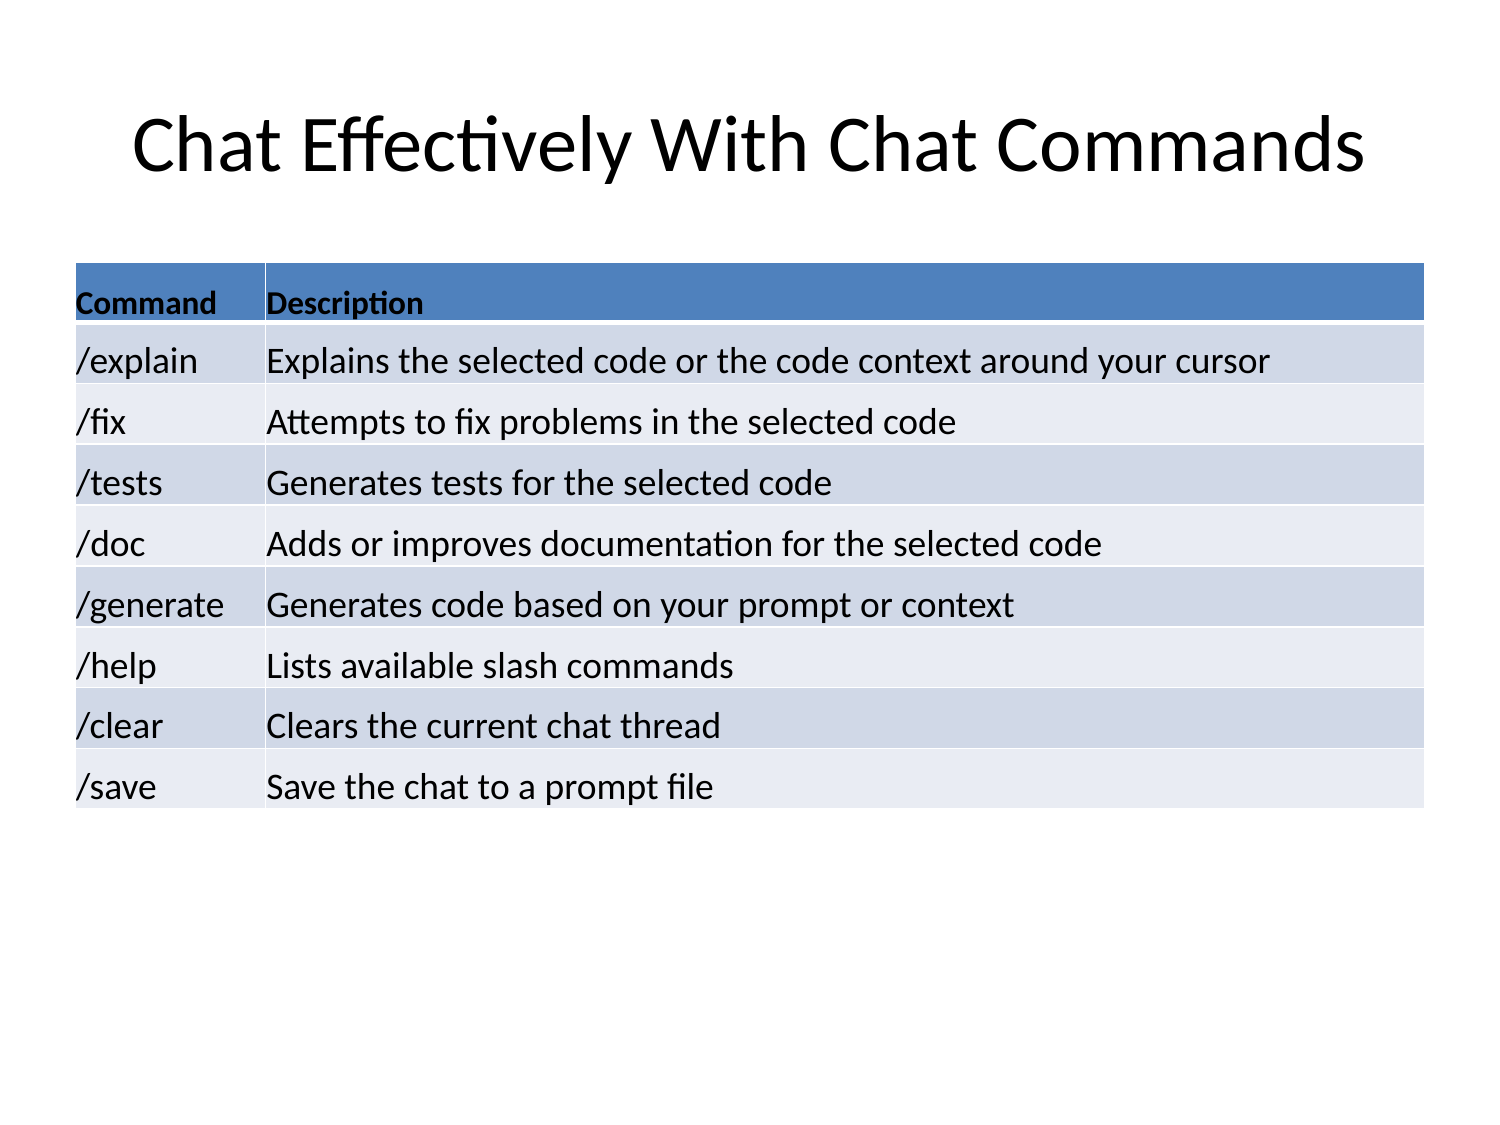

# Chat Effectively With Chat Commands
| Command | Description |
| --- | --- |
| /explain | Explains the selected code or the code context around your cursor |
| /fix | Attempts to fix problems in the selected code |
| /tests | Generates tests for the selected code |
| /doc | Adds or improves documentation for the selected code |
| /generate | Generates code based on your prompt or context |
| /help | Lists available slash commands |
| /clear | Clears the current chat thread |
| /save | Save the chat to a prompt file |